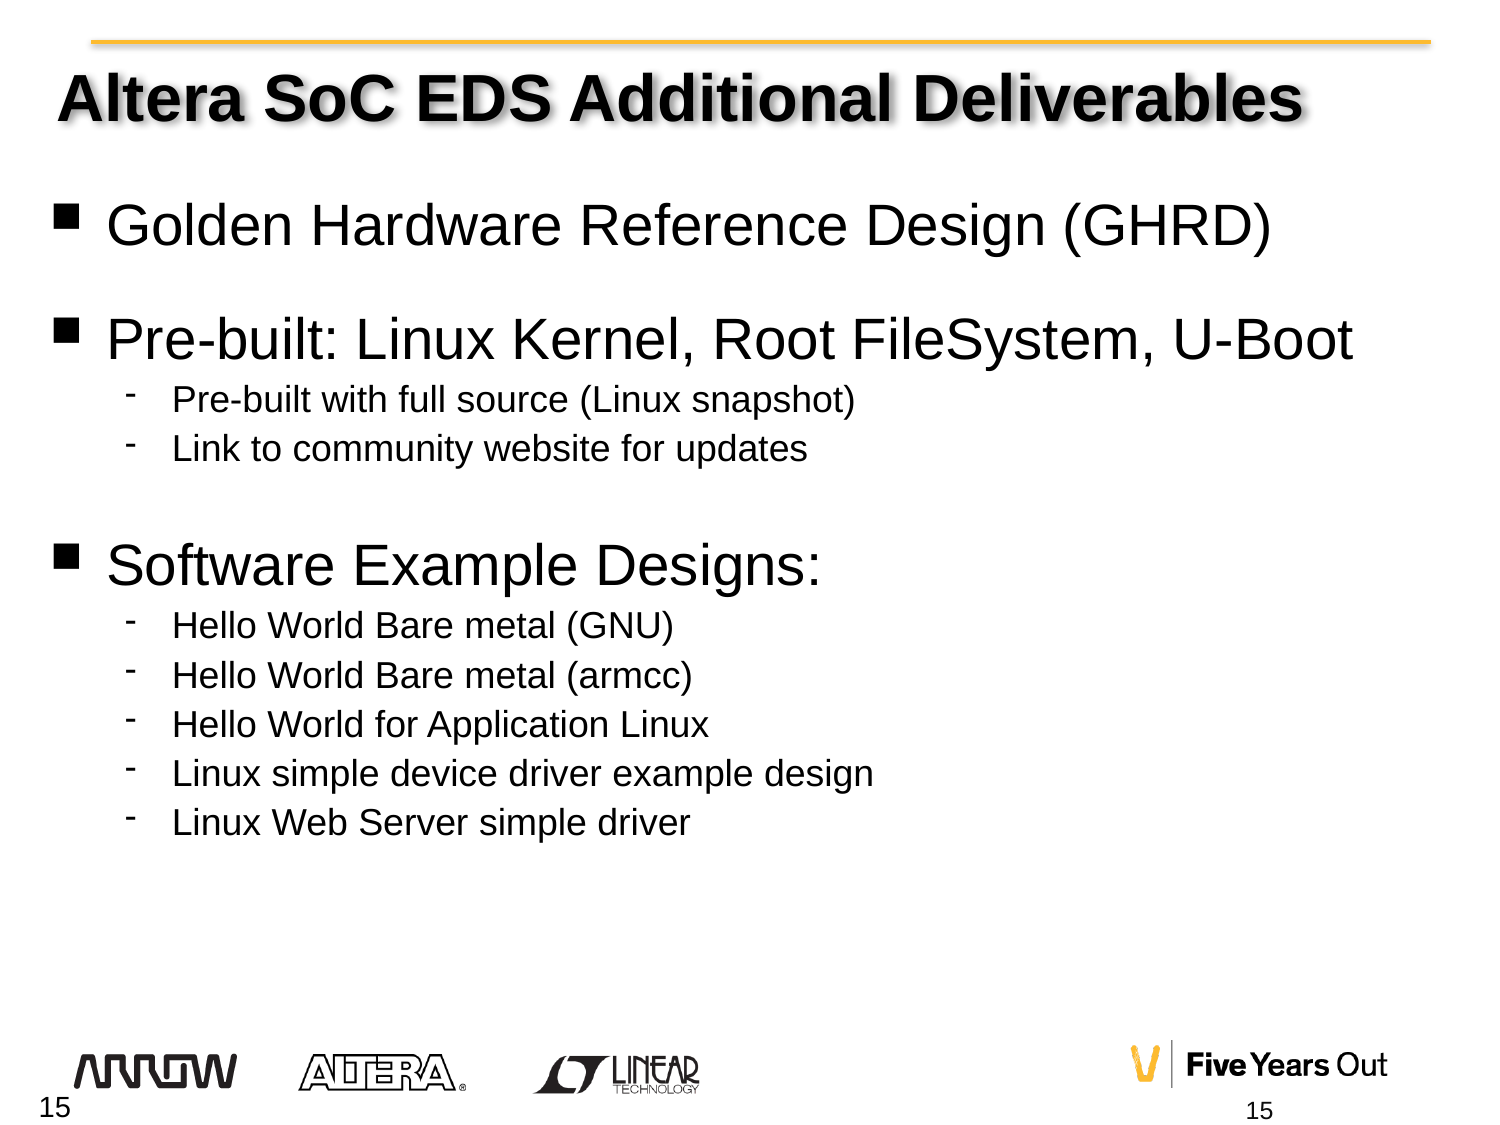

# Altera SoC EDS Additional Deliverables
Golden Hardware Reference Design (GHRD)

Pre-built: Linux Kernel, Root FileSystem, U-Boot
Pre-built with full source (Linux snapshot)
Link to community website for updates

Software Example Designs:
Hello World Bare metal (GNU)
Hello World Bare metal (armcc)
Hello World for Application Linux
Linux simple device driver example design
Linux Web Server simple driver
15